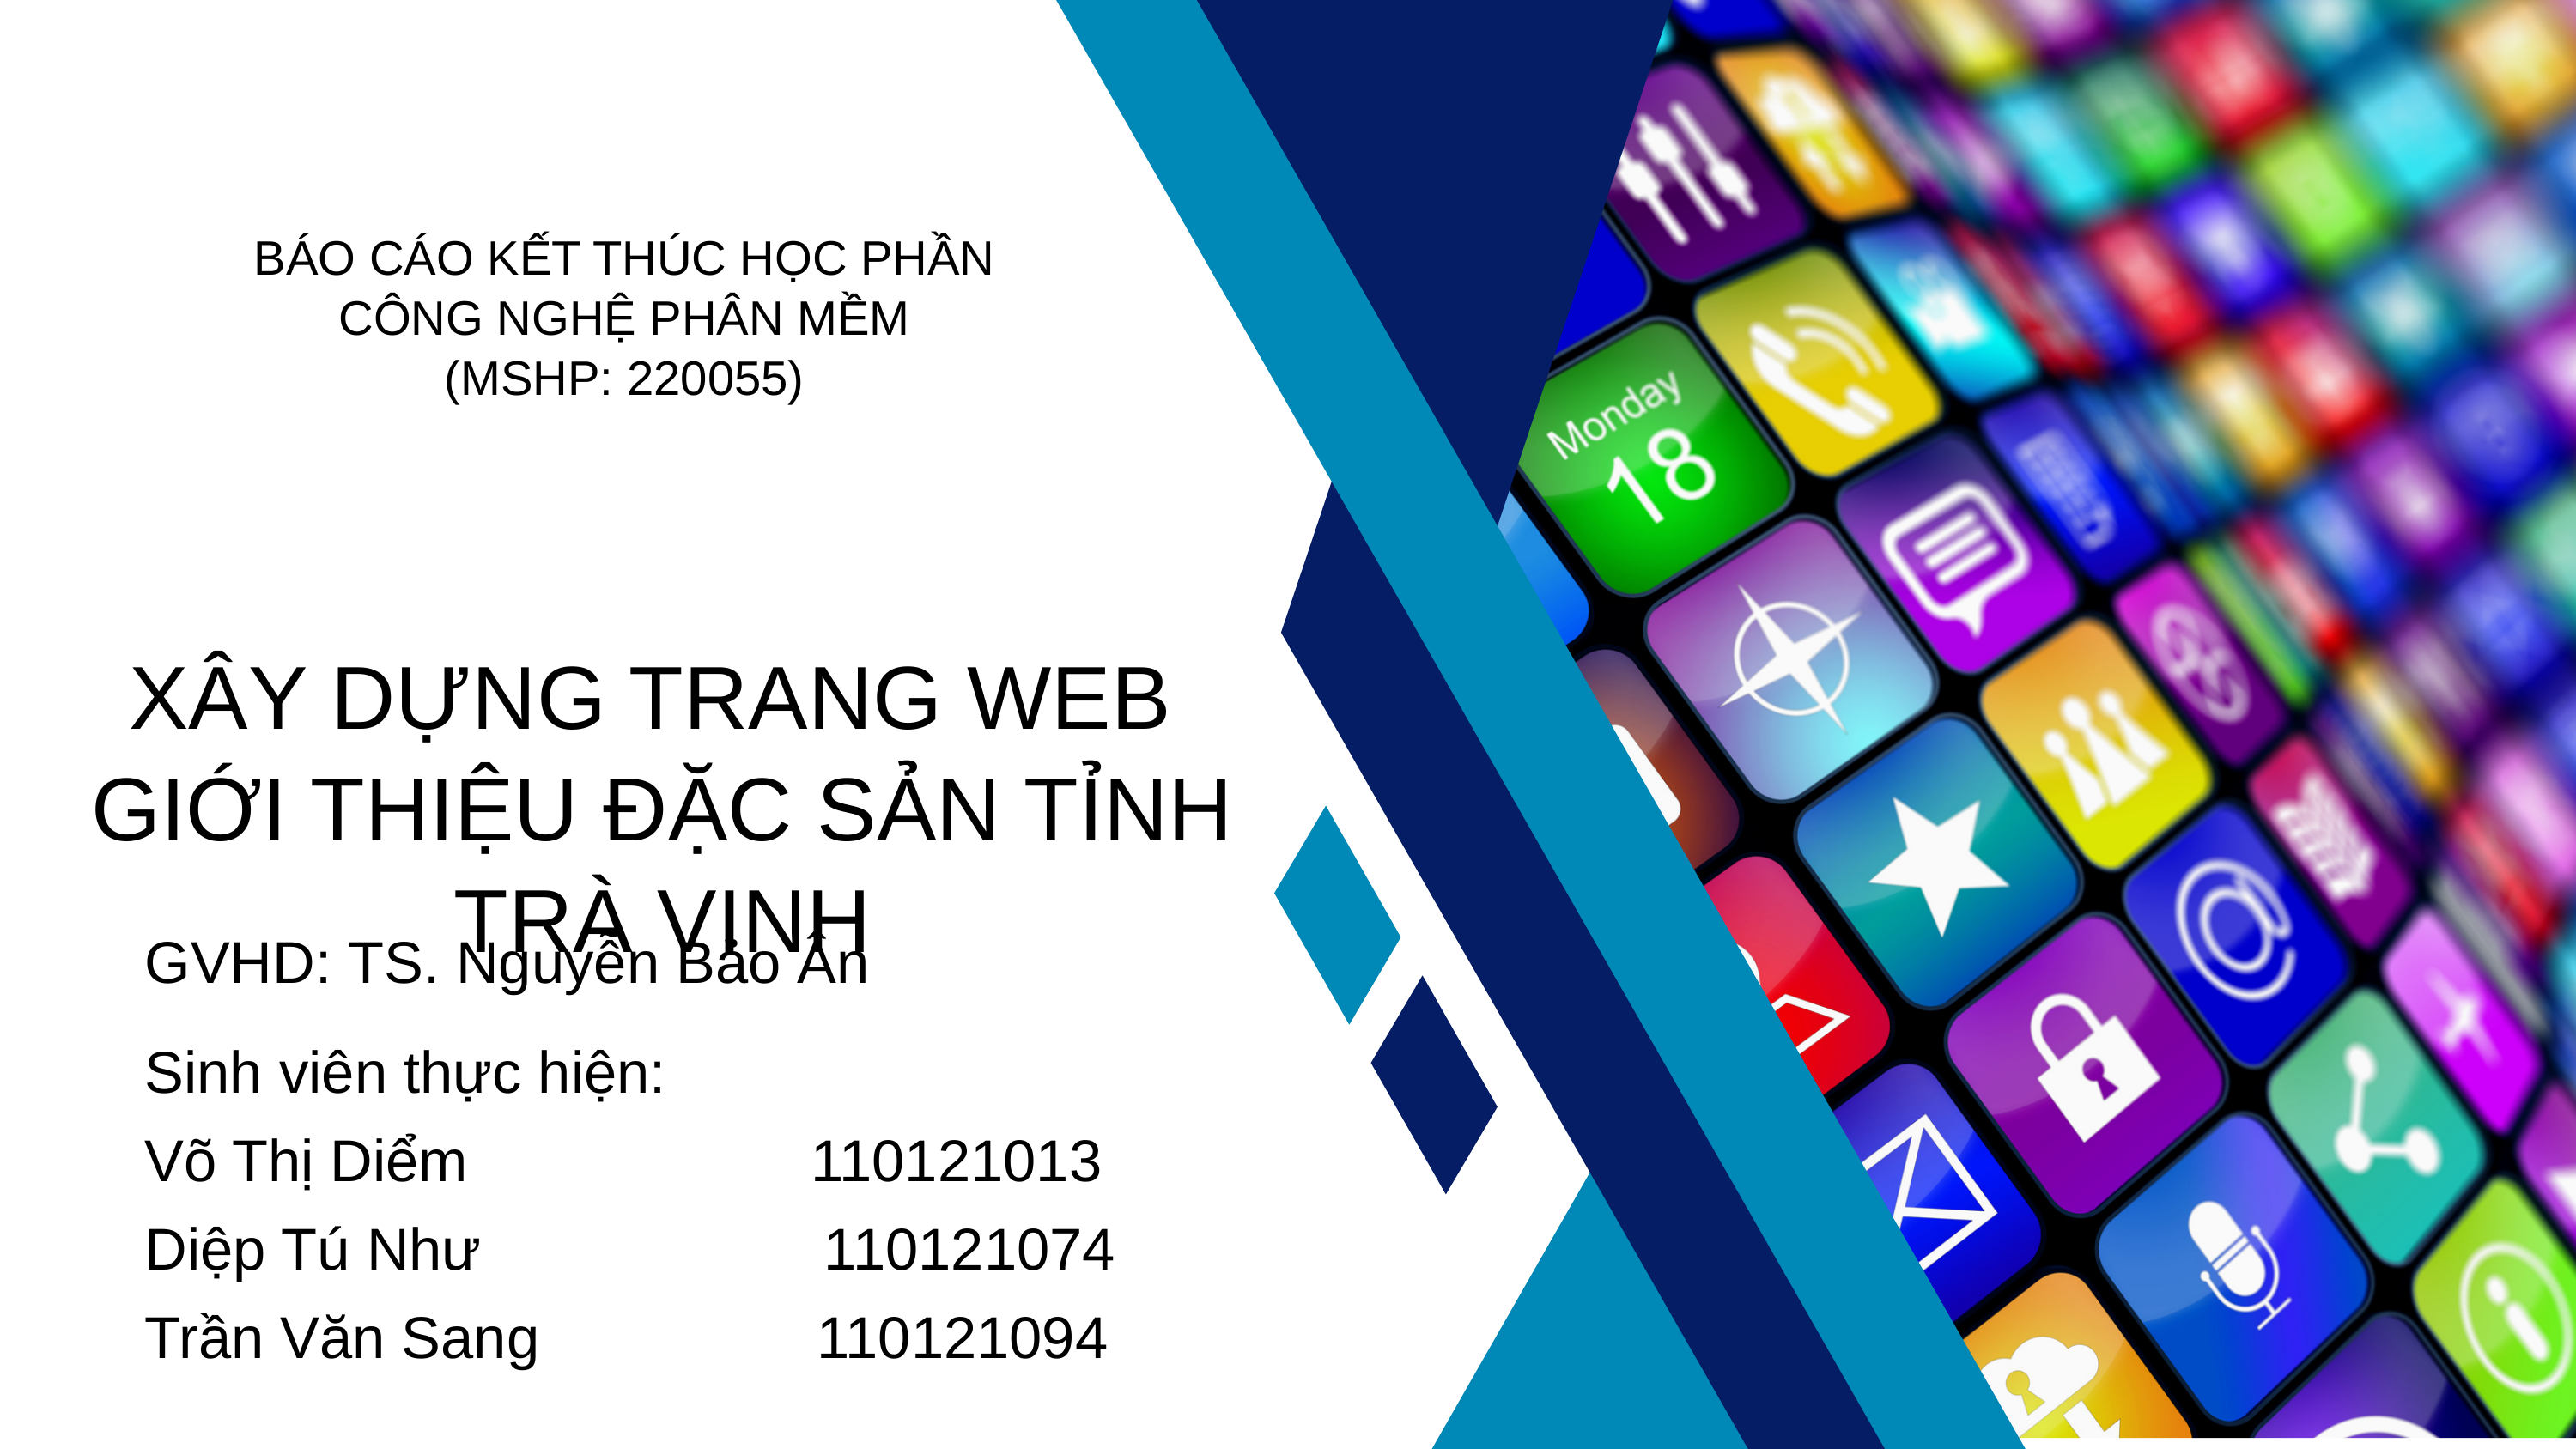

BÁO CÁO KẾT THÚC HỌC PHẦN
CÔNG NGHỆ PHÂN MỀM
(MSHP: 220055)

XÂY DỰNG TRANG WEB
GIỚI THIỆU ĐẶC SẢN TỈNH TRÀ VINH

GVHD: TS. Nguyễn Bảo Ân

Sinh viên thực hiện:
Võ Thị Diểm                     110121013
Diệp Tú Như                     110121074
Trần Văn Sang                 110121094